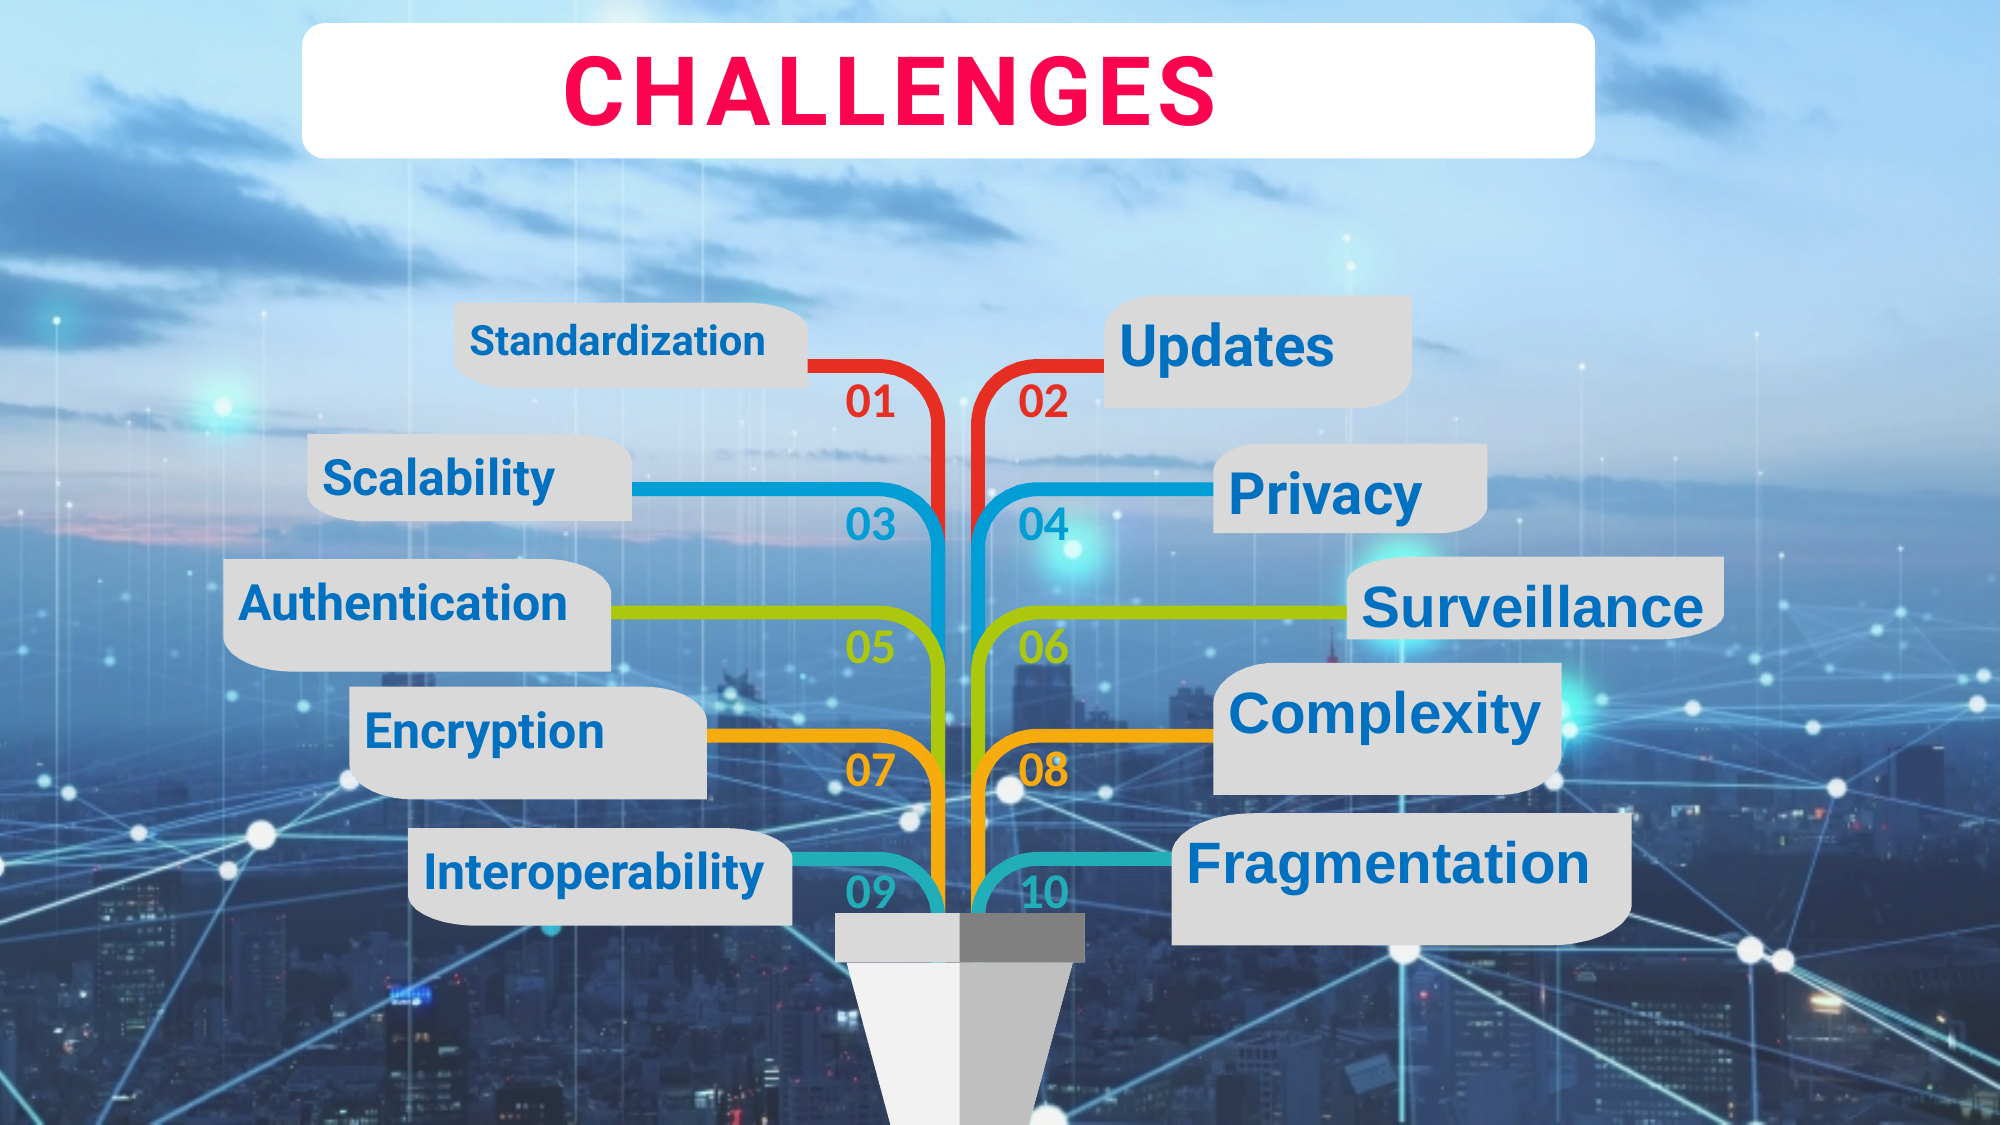

CHALLENGES

Updates
Standardization
01
02
Scalability
Privacy
03
04

Surveillance

Authentication

05
06

Complexity
Encryption
07
08

Fragmentation
Interoperability
09
10